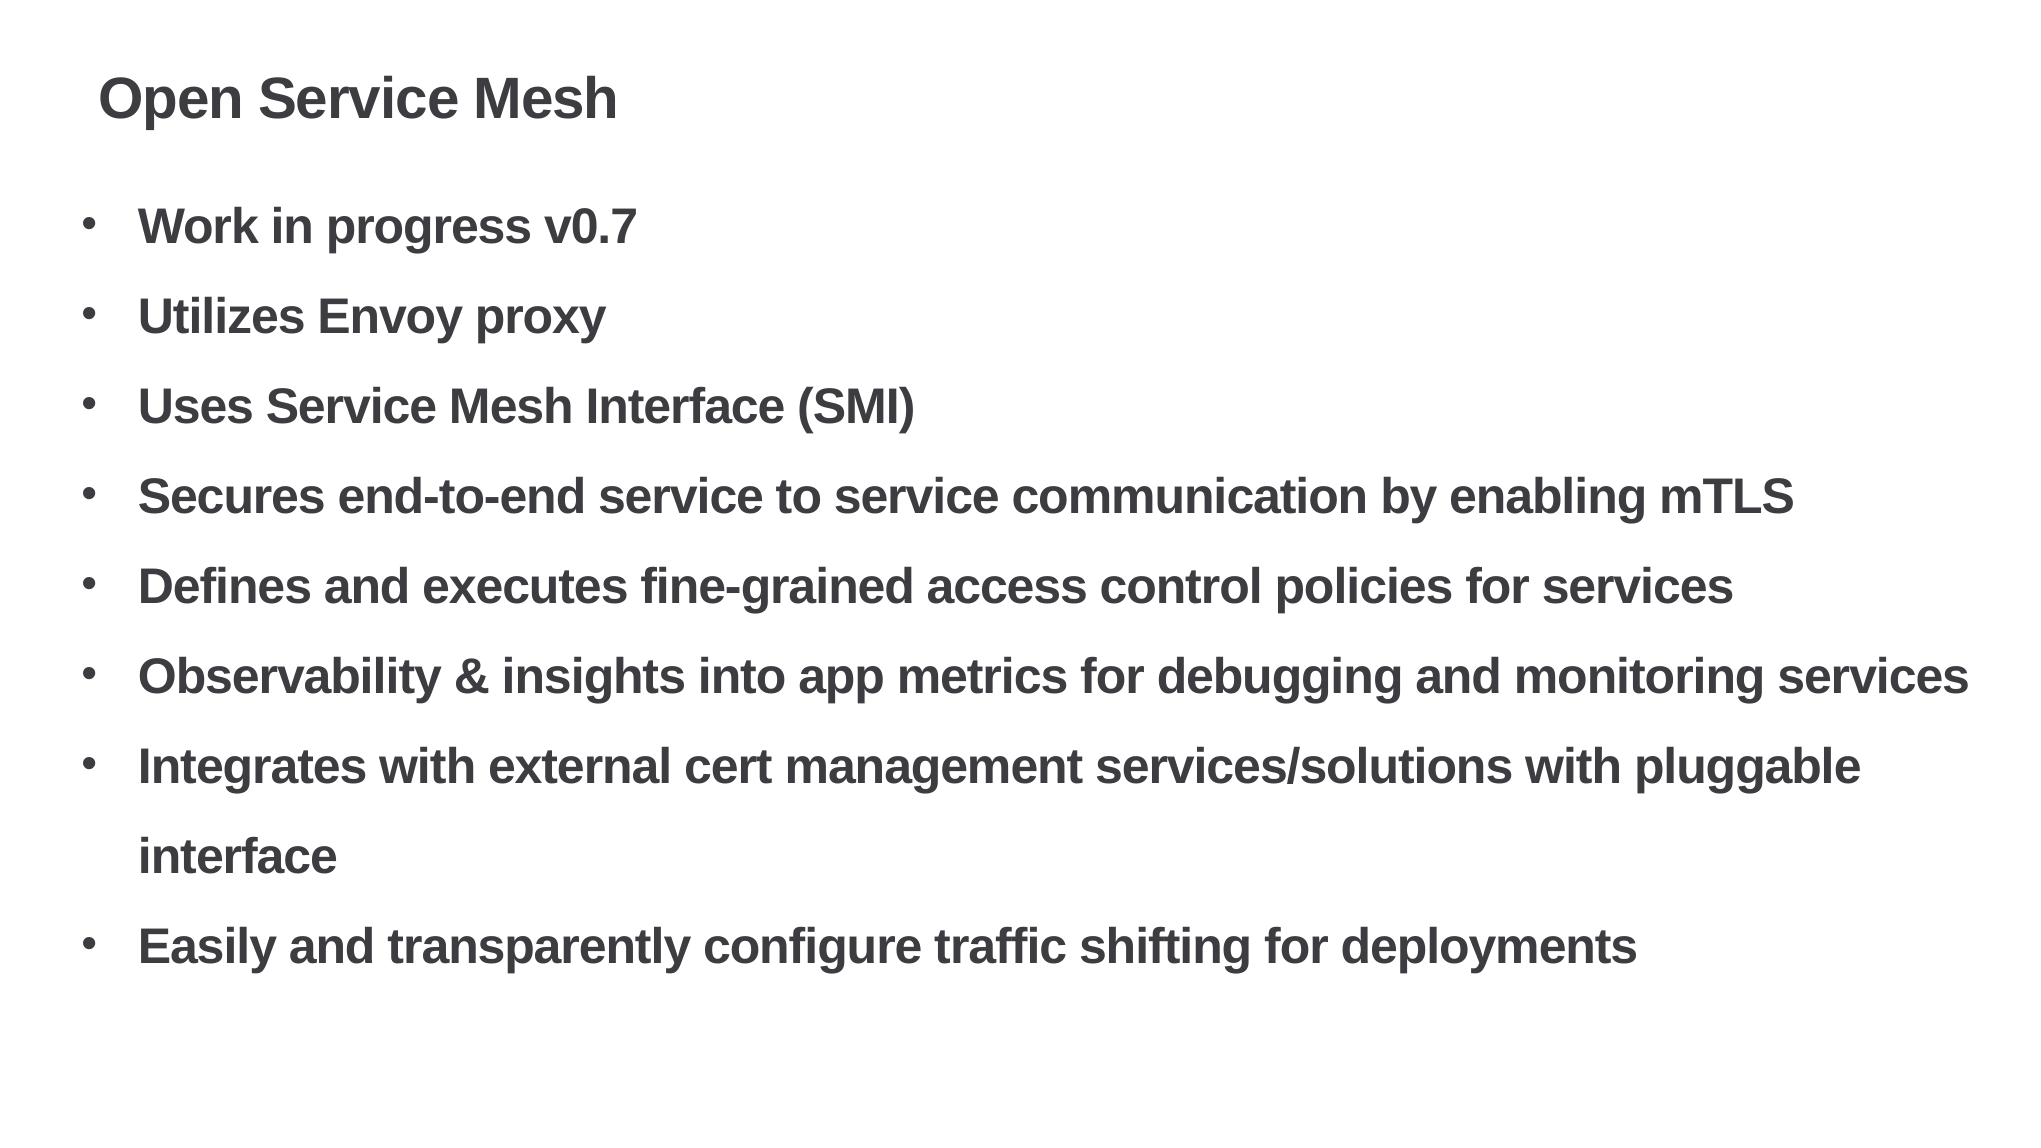

# Open Service Mesh
Work in progress v0.7
Utilizes Envoy proxy
Uses Service Mesh Interface (SMI)
Secures end-to-end service to service communication by enabling mTLS
Defines and executes fine-grained access control policies for services
Observability & insights into app metrics for debugging and monitoring services
Integrates with external cert management services/solutions with pluggable interface
Easily and transparently configure traffic shifting for deployments